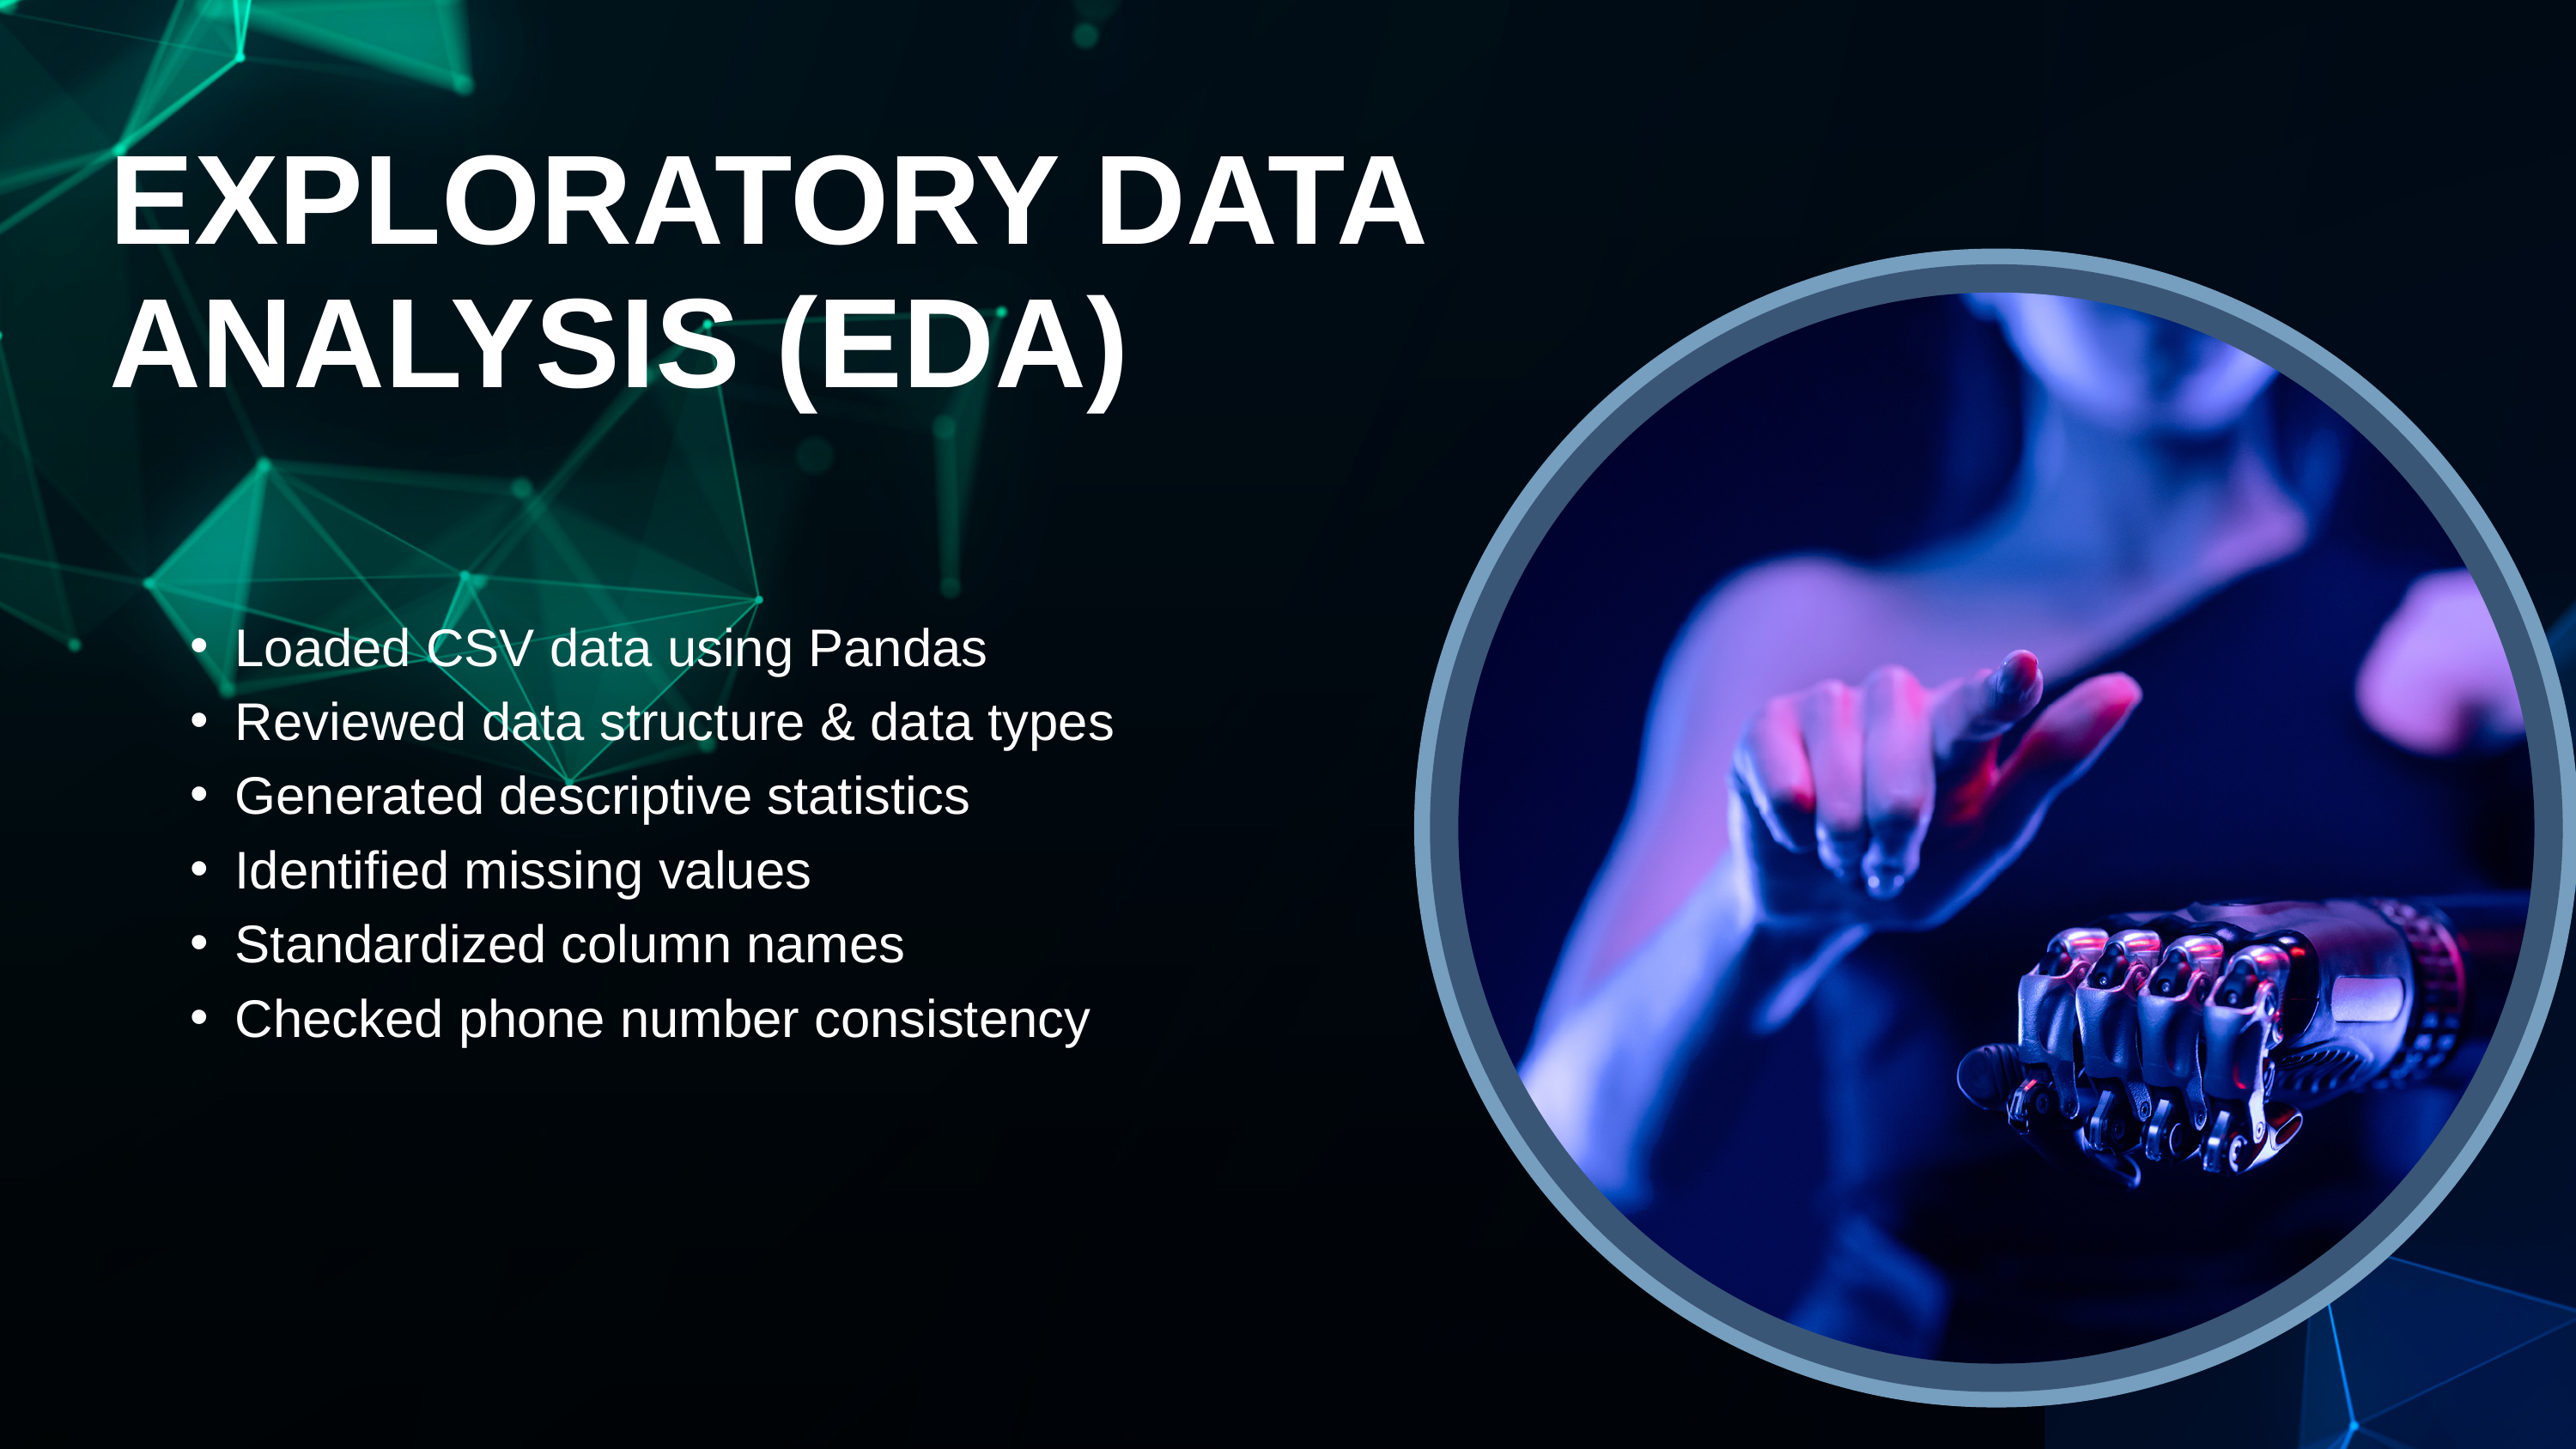

EXPLORATORY DATA ANALYSIS (EDA)

Loaded CSV data using Pandas
Reviewed data structure & data types
Generated descriptive statistics
Identified missing values
Standardized column names
Checked phone number consistency